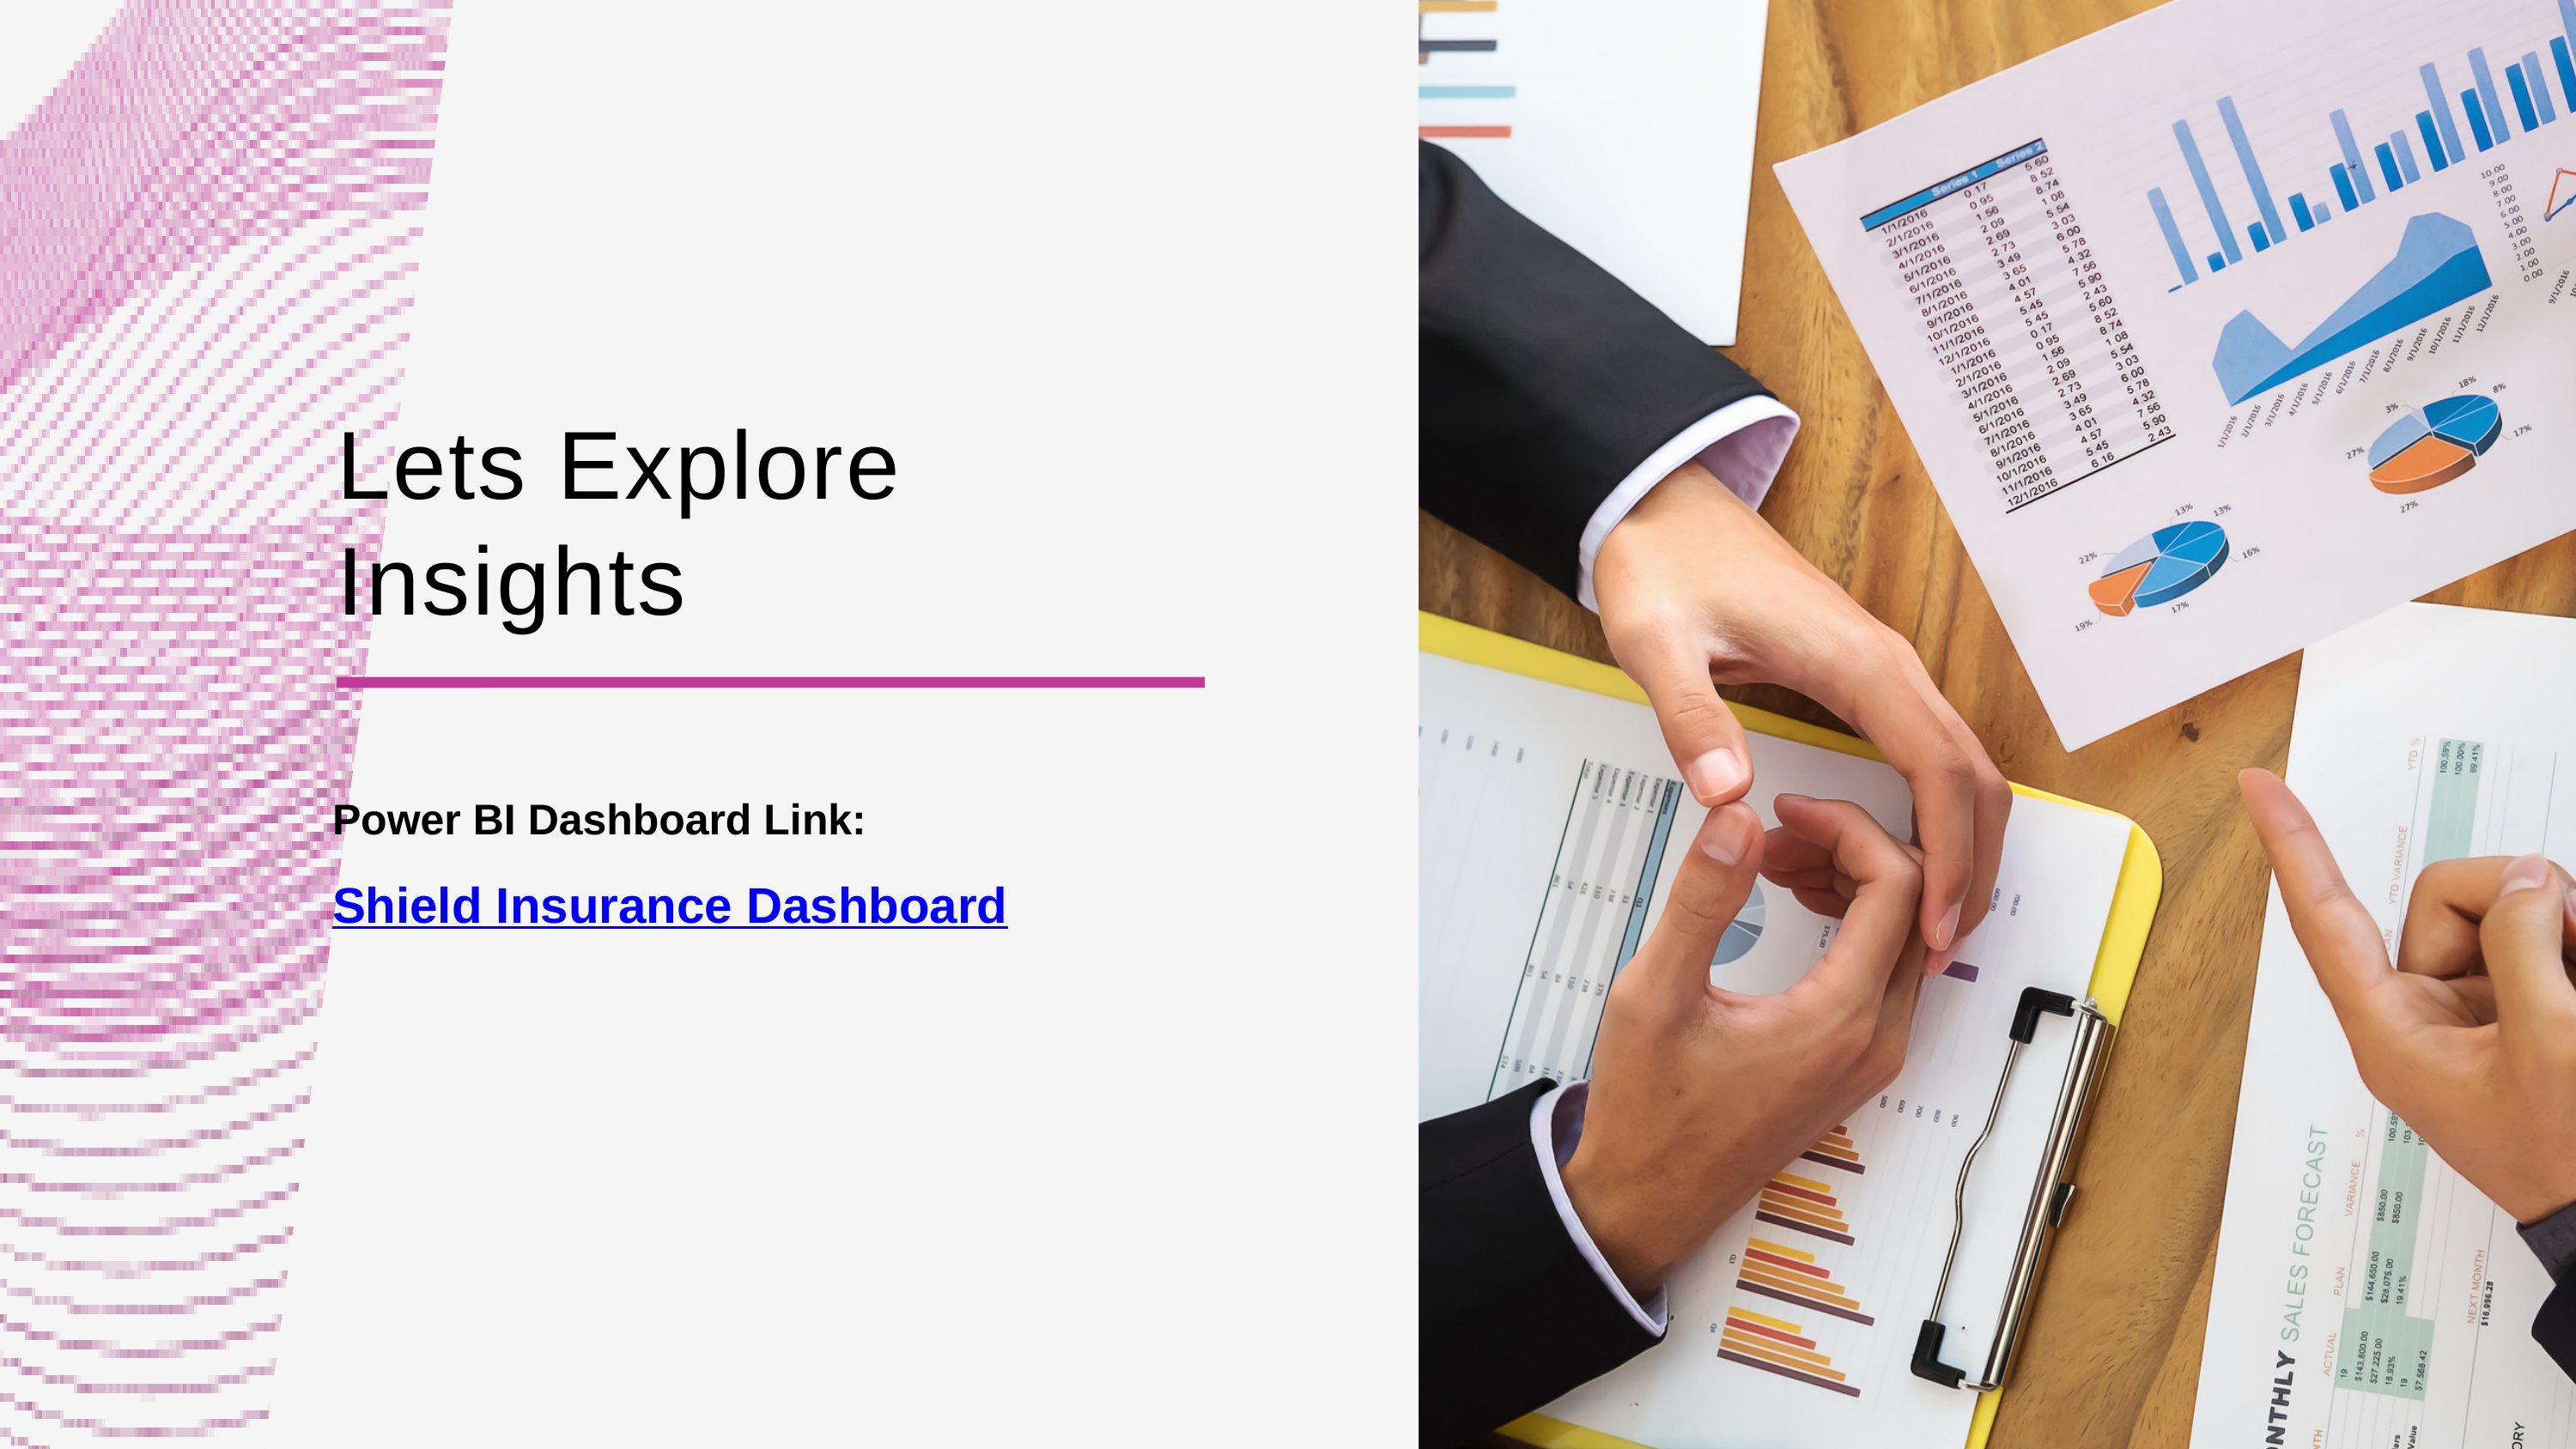

Lets Explore Insights

Power BI Dashboard Link: Shield Insurance Dashboard